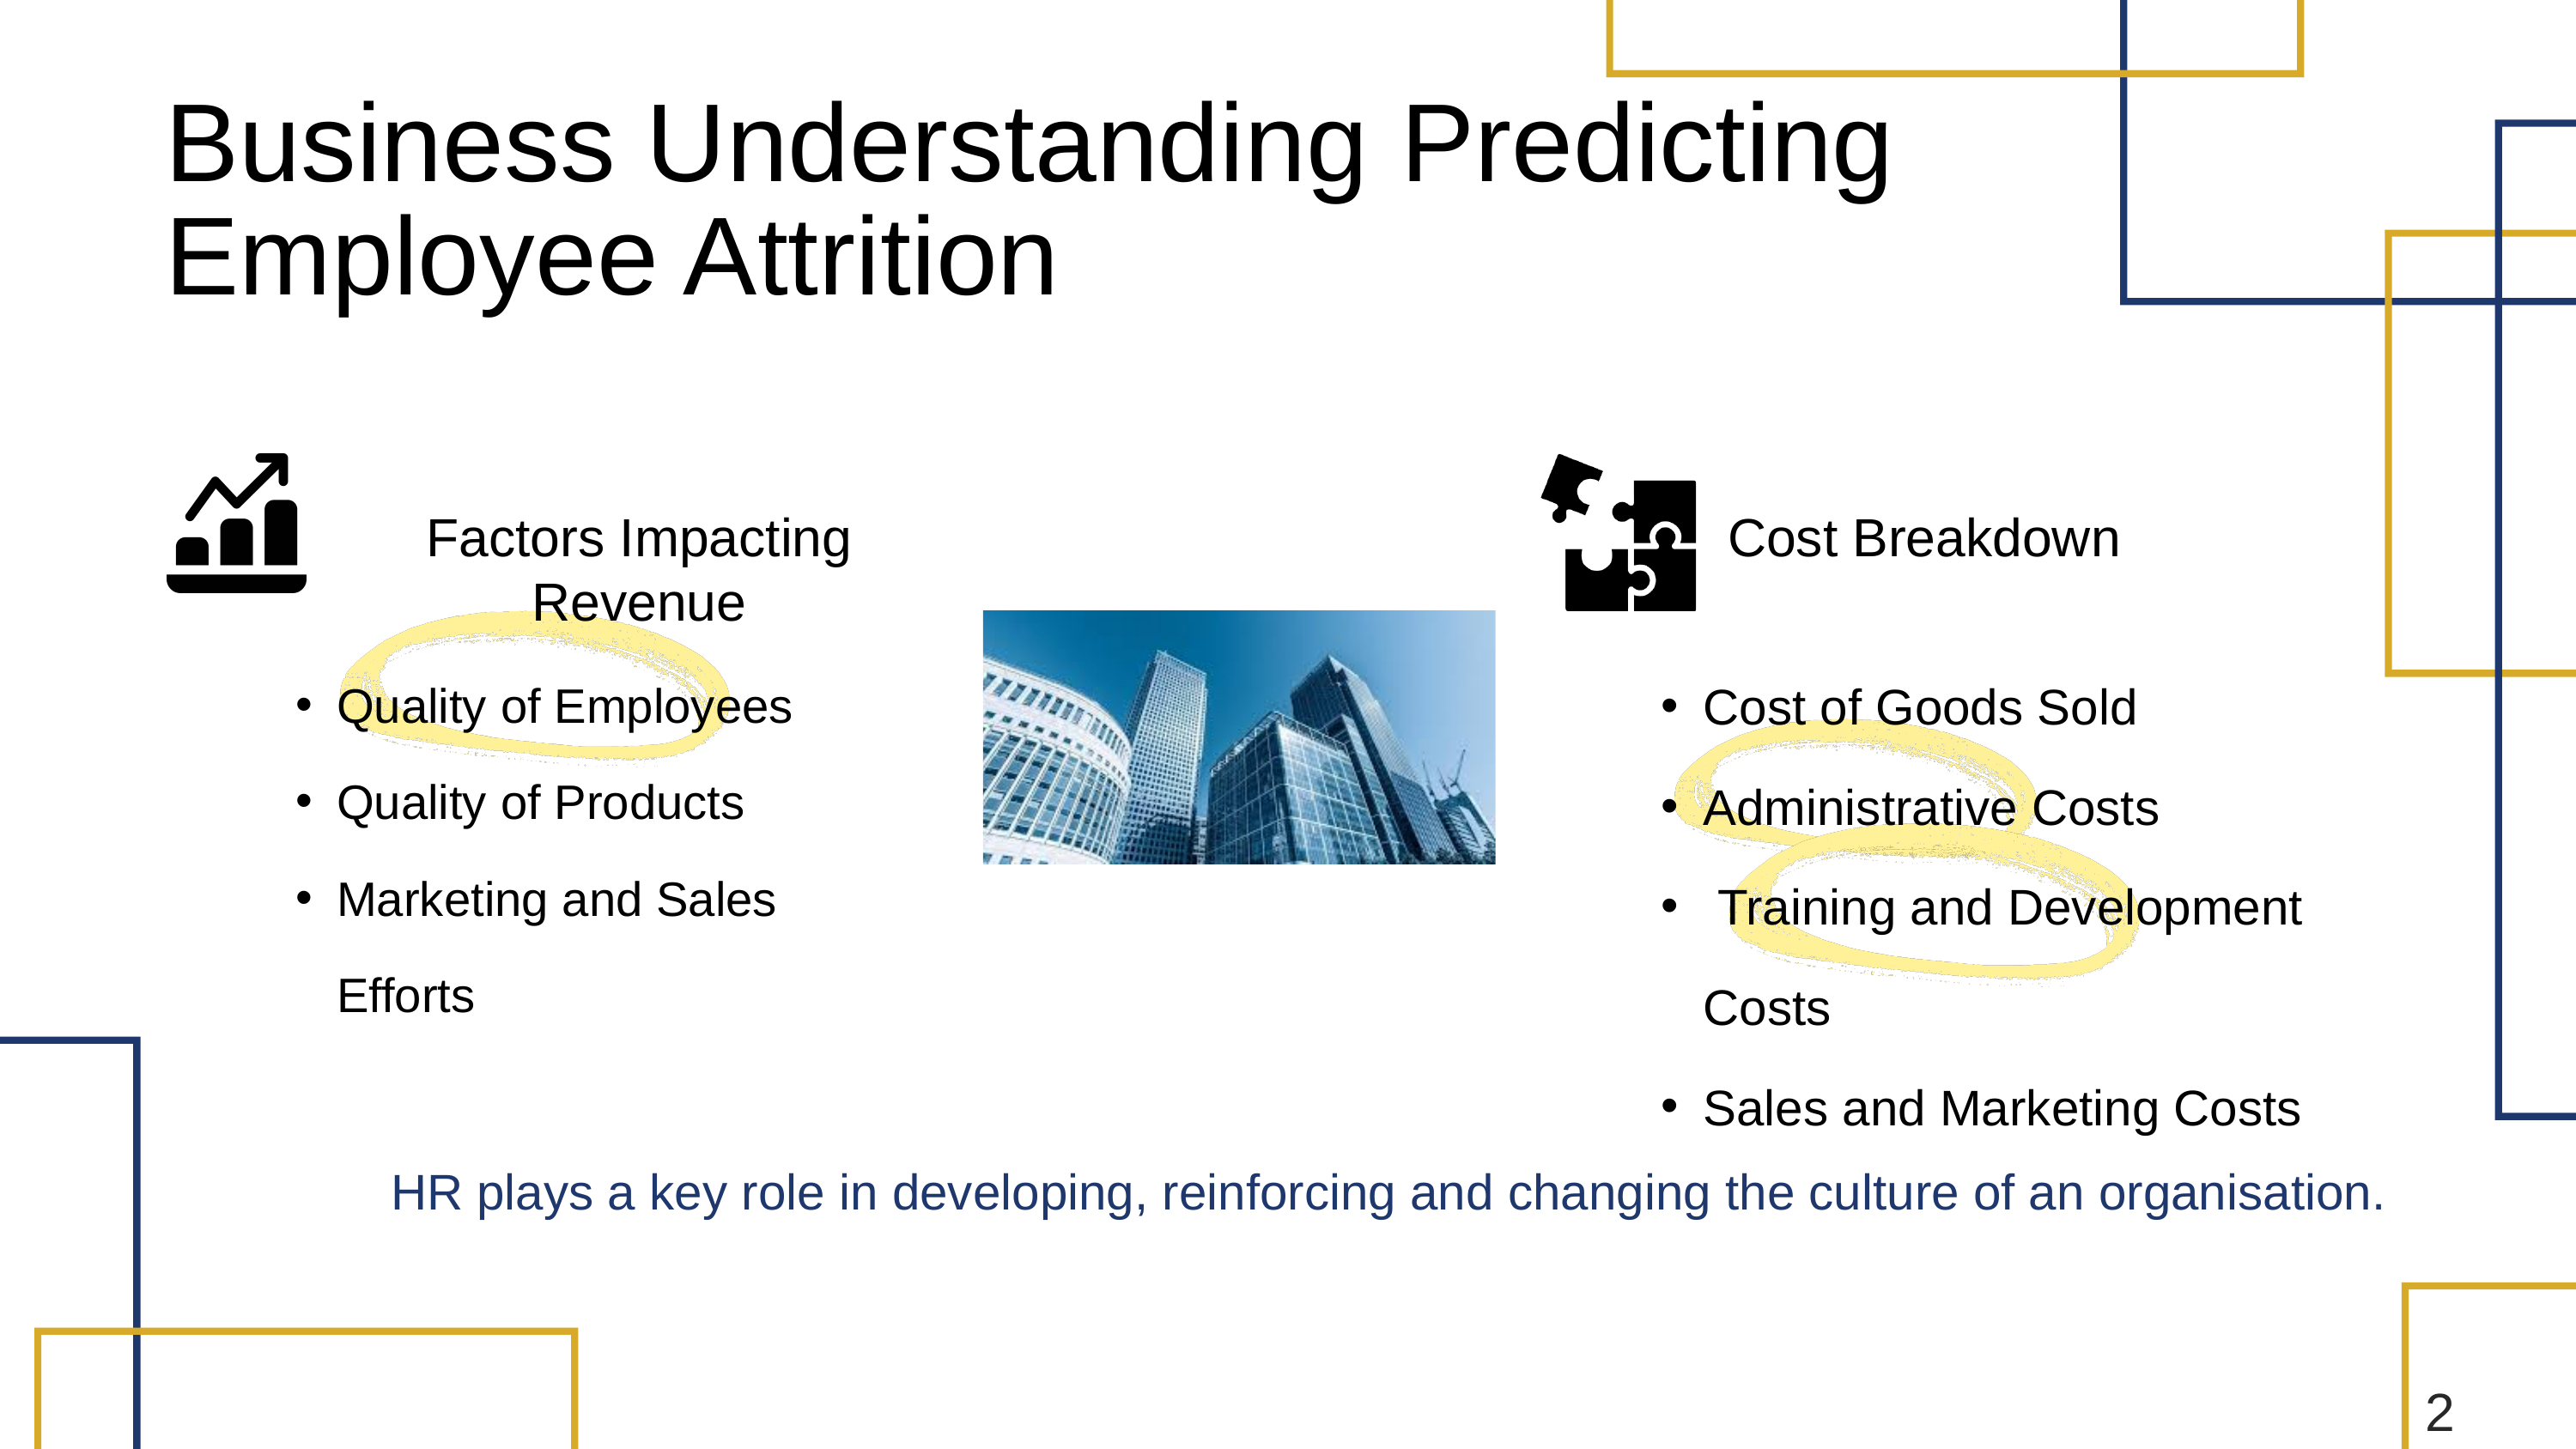

Business Understanding Predicting Employee Attrition

Factors Impacting Revenue
Cost Breakdown

Cost of Goods Sold
Administrative Costs
 Training and Development Costs
Sales and Marketing Costs
Quality of Employees
Quality of Products
Marketing and Sales Efforts

HR plays a key role in developing, reinforcing and changing the culture of an organisation.

2